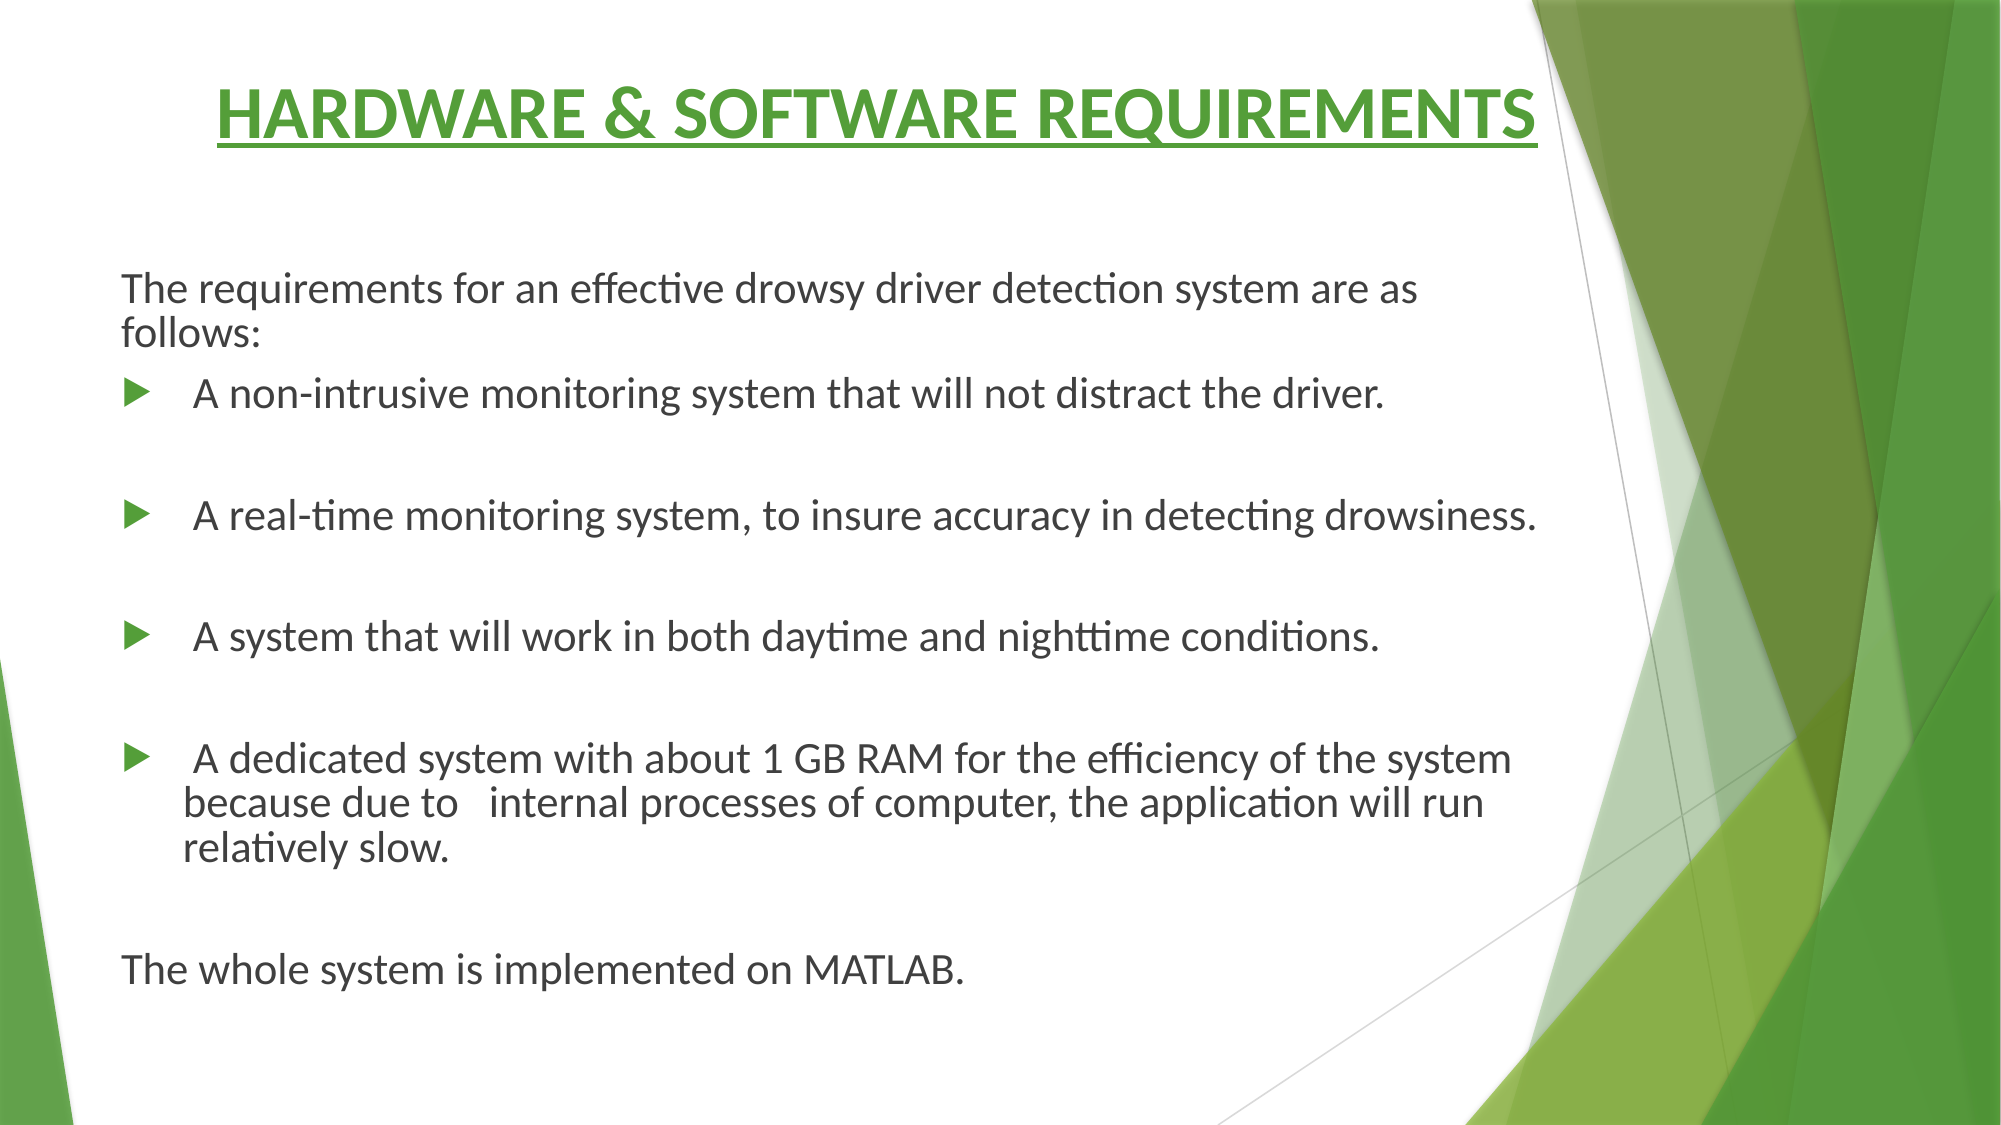

# HARDWARE & SOFTWARE REQUIREMENTS
The requirements for an effective drowsy driver detection system are as follows:
 A non-intrusive monitoring system that will not distract the driver.

 A real-time monitoring system, to insure accuracy in detecting drowsiness.

 A system that will work in both daytime and nighttime conditions.

 A dedicated system with about 1 GB RAM for the efficiency of the system because due to   internal processes of computer, the application will run relatively slow.

The whole system is implemented on MATLAB.